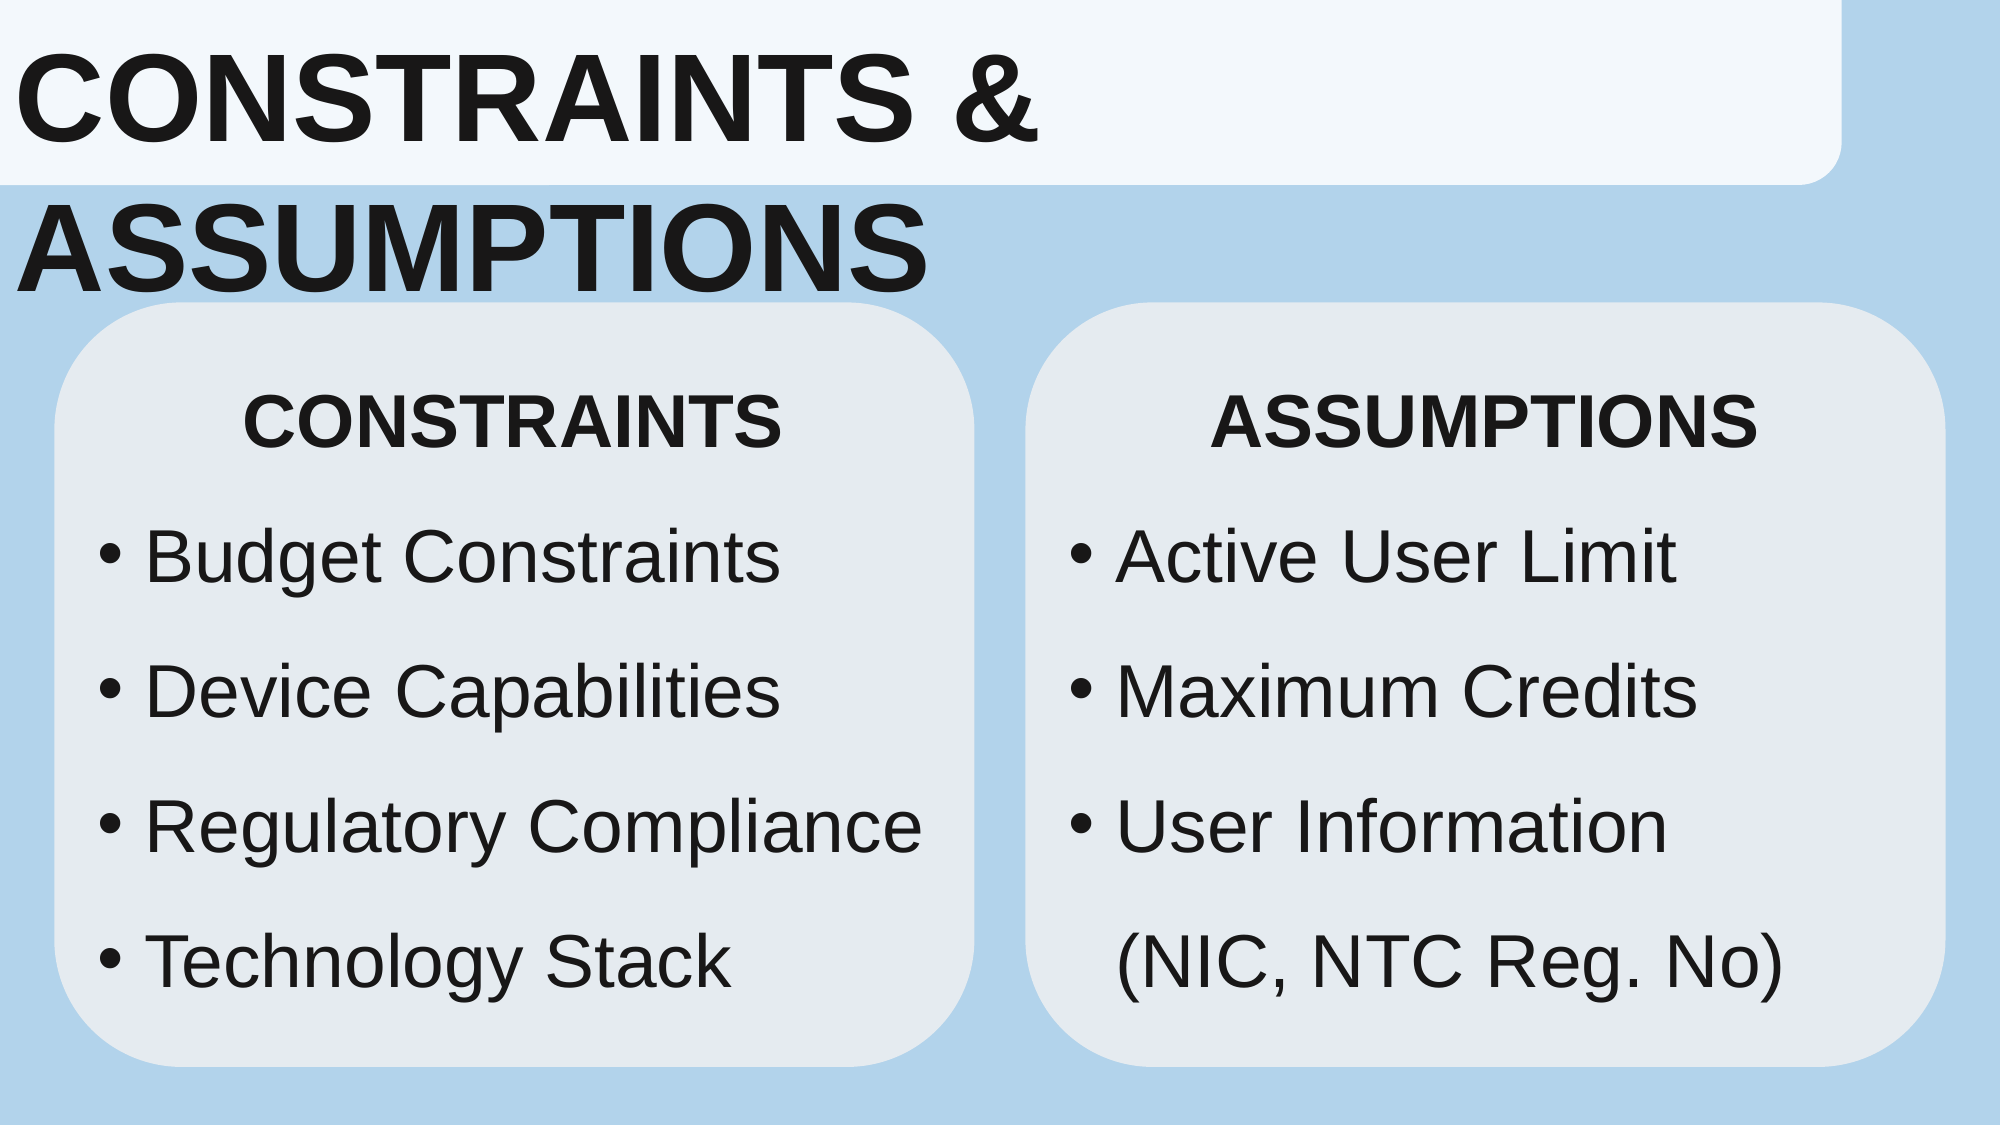

CONSTRAINTS & ASSUMPTIONS

CONSTRAINTS
Budget Constraints
Device Capabilities
Regulatory Compliance
Technology Stack

ASSUMPTIONS
Active User Limit
Maximum Credits
User Information
(NIC, NTC Reg. No)